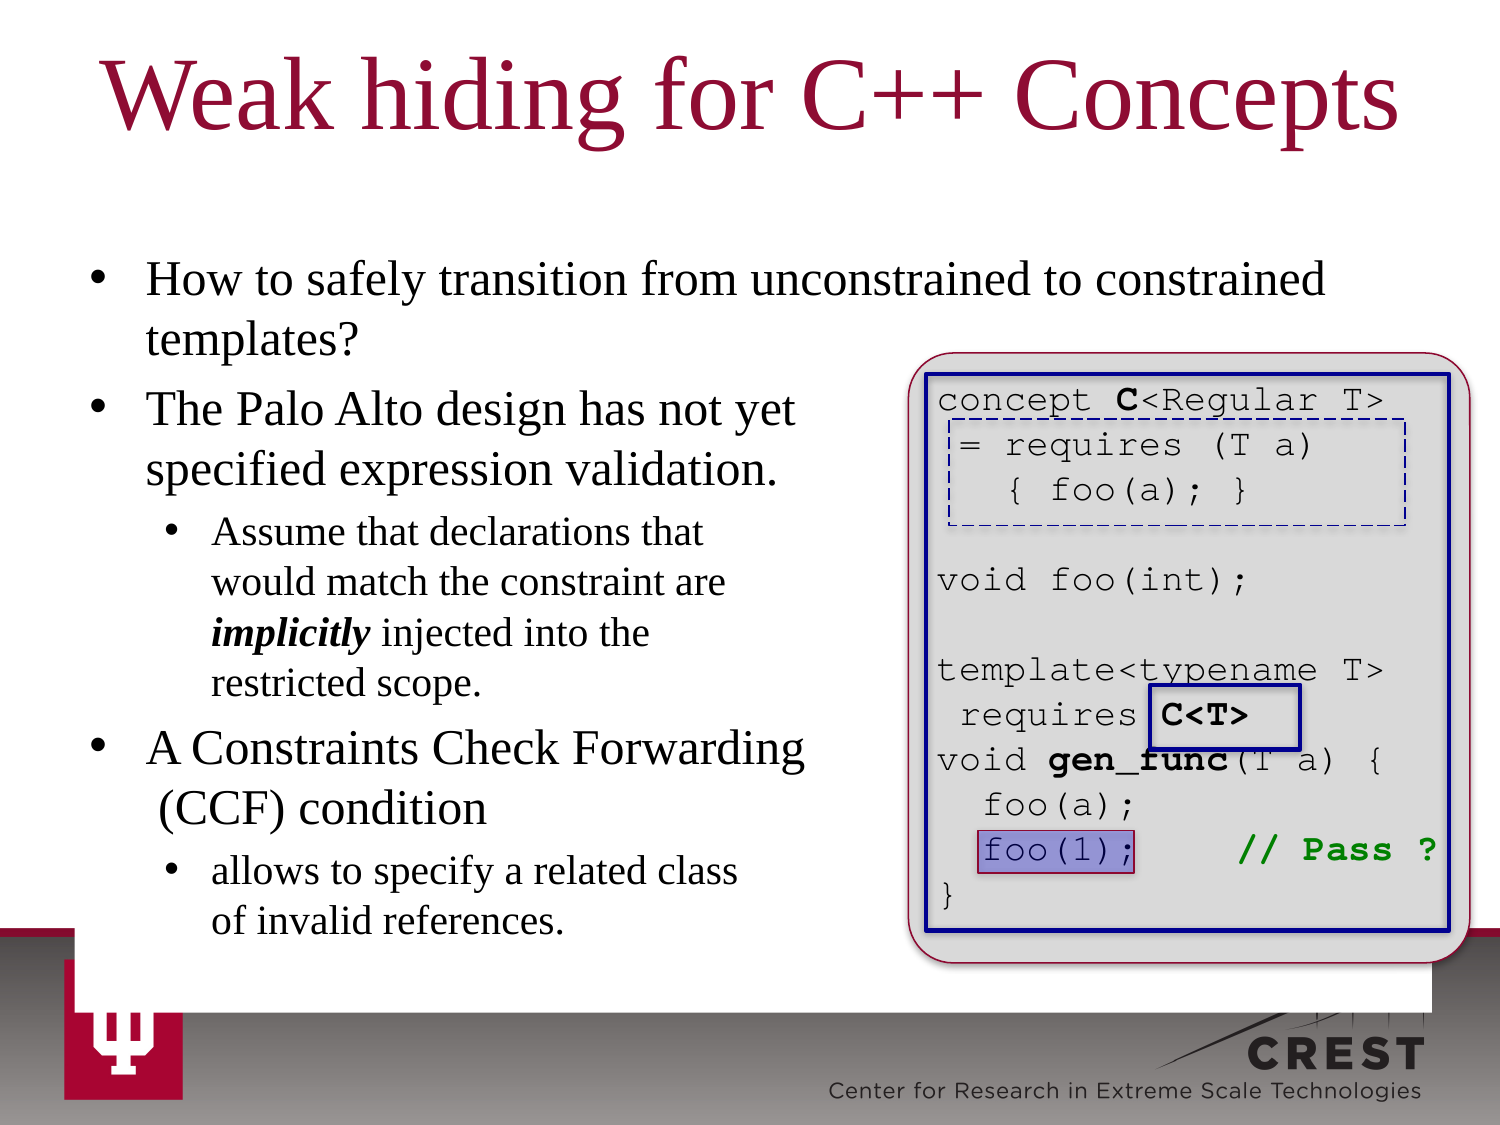

# Weak hiding for C++ Concepts
How to safely transition from unconstrained to constrained templates?
The Palo Alto design has not yet                                    specified expression validation.
Assume that declarations that                                                            would match the constraint are                                                    implicitly injected into the                                                           restricted scope.
A Constraints Check Forwarding                                                  (CCF) condition
allows to specify a related class                                                              of invalid references.
concept C<Regular T>
 = requires (T a)
   { foo(a); }

void foo(int);

template<typename T>
 requires C<T>
void gen_func(T a) {
  foo(a);
  foo(1);	// Pass ?
}